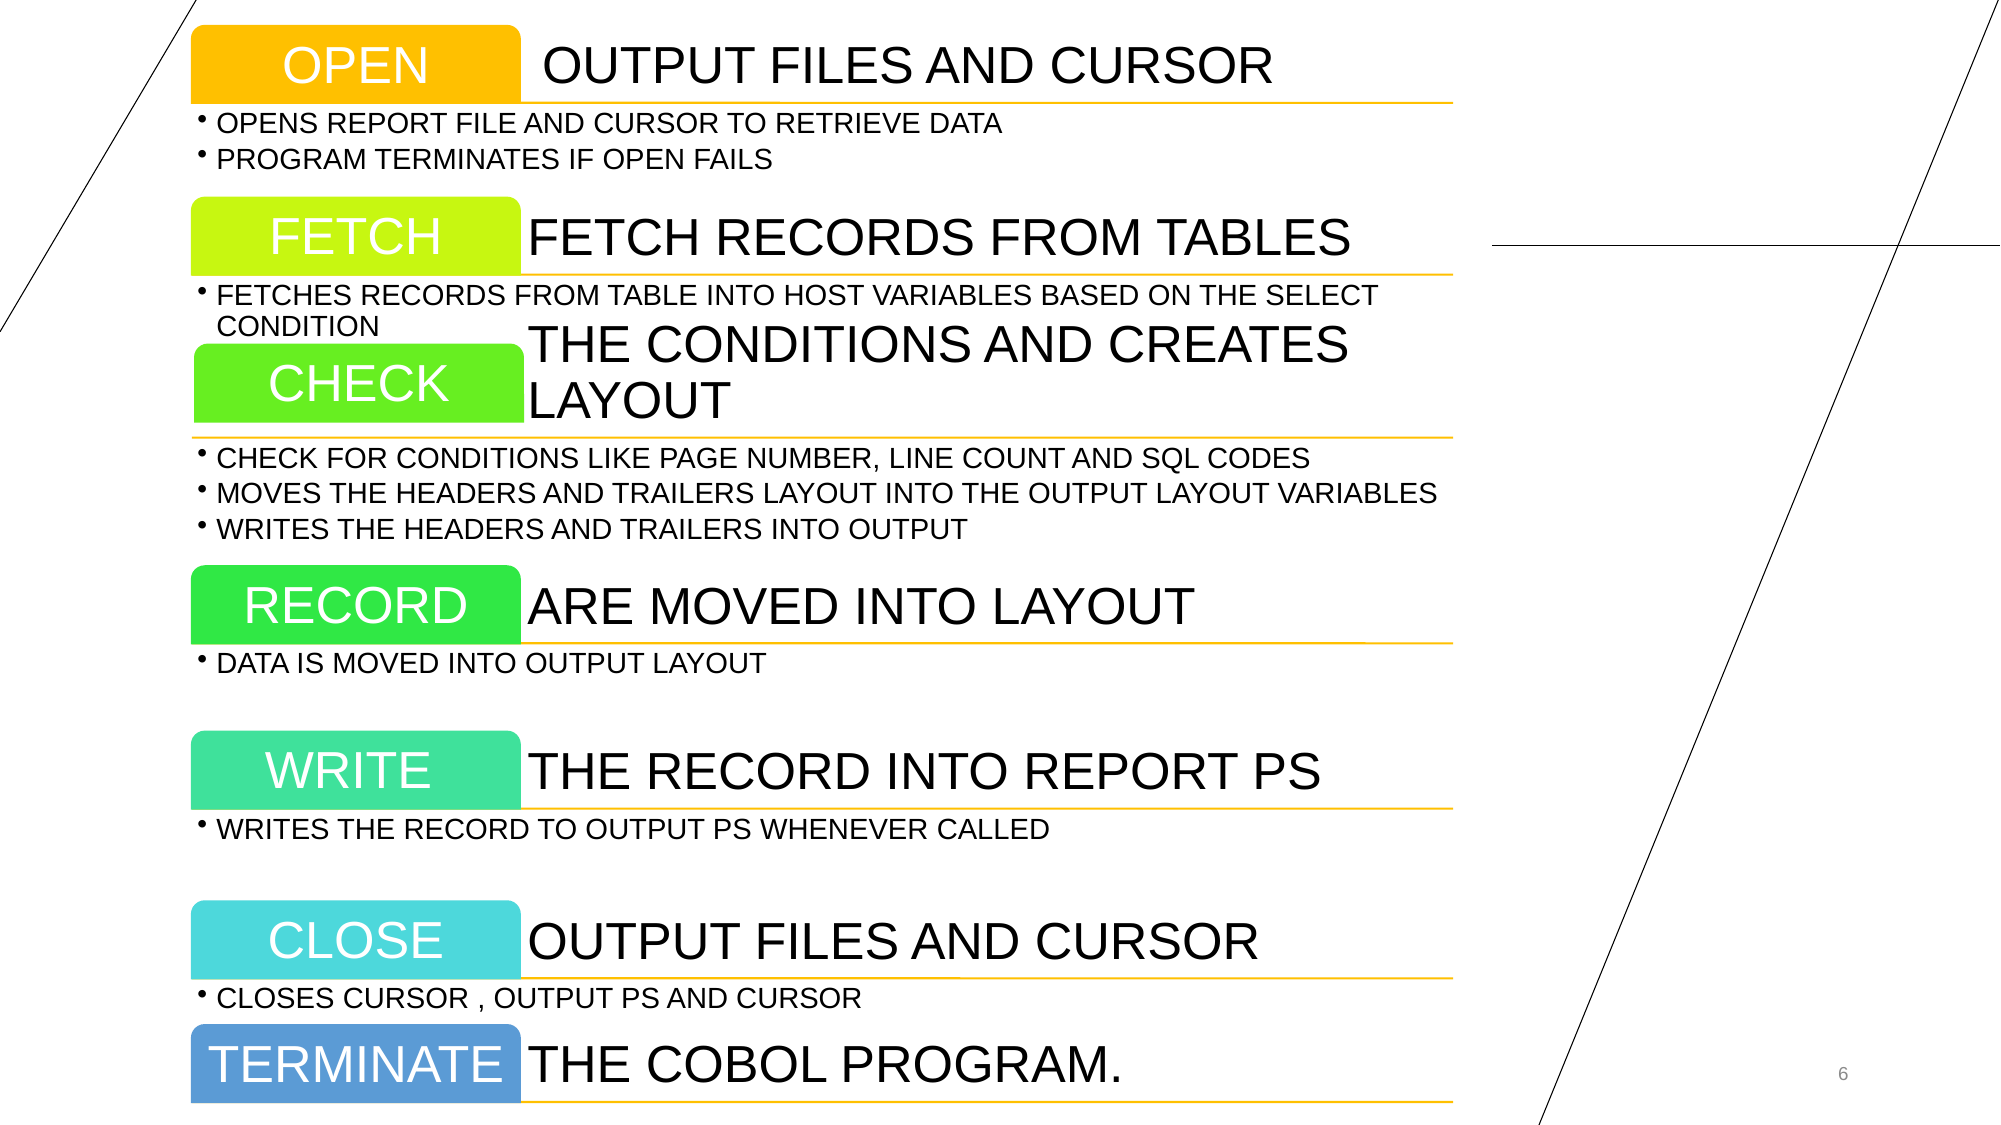

OUTPUT FILES AND CURSOR
OPEN
OPENS REPORT FILE AND CURSOR TO RETRIEVE DATA
PROGRAM TERMINATES IF OPEN FAILS
FETCH RECORDS FROM TABLES
FETCH
FETCHES RECORDS FROM TABLE INTO HOST VARIABLES BASED ON THE SELECT CONDITION

THE CONDITIONS AND CREATES LAYOUT
CHECK
CHECK FOR CONDITIONS LIKE PAGE NUMBER, LINE COUNT AND SQL CODES
MOVES THE HEADERS AND TRAILERS LAYOUT INTO THE OUTPUT LAYOUT VARIABLES
WRITES THE HEADERS AND TRAILERS INTO OUTPUT
ARE MOVED INTO LAYOUT
RECORD
DATA IS MOVED INTO OUTPUT LAYOUT
THE RECORD INTO REPORT PS
WRITE
WRITES THE RECORD TO OUTPUT PS WHENEVER CALLED

OUTPUT FILES AND CURSOR
CLOSE
CLOSES CURSOR , OUTPUT PS AND CURSOR
THE COBOL PROGRAM.
TERMINATE
6